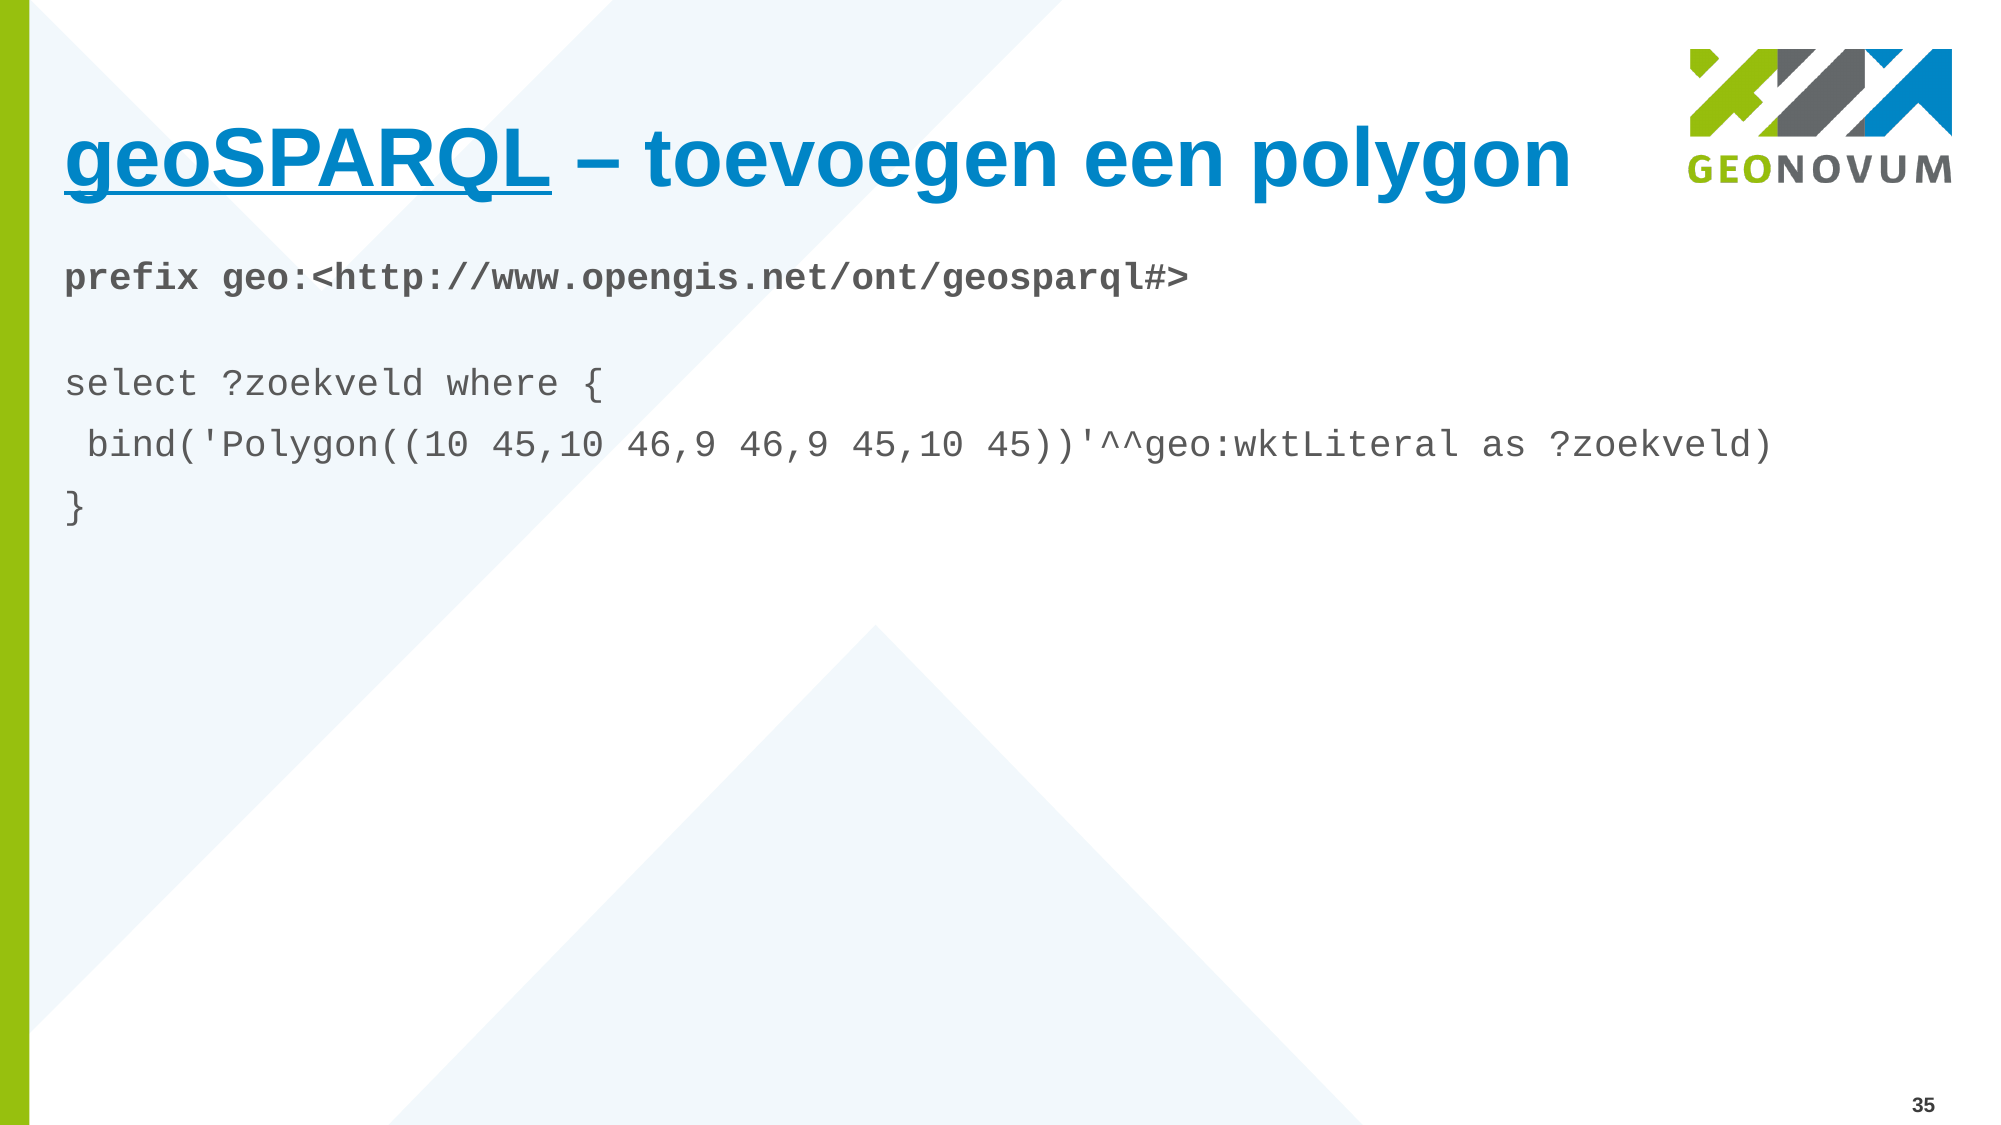

# geoSPARQL – toevoegen een polygon
prefix geo:<http://www.opengis.net/ont/geosparql#>
select ?zoekveld where {
 bind('Polygon((10 45,10 46,9 46,9 45,10 45))'^^geo:wktLiteral as ?zoekveld)
}

35